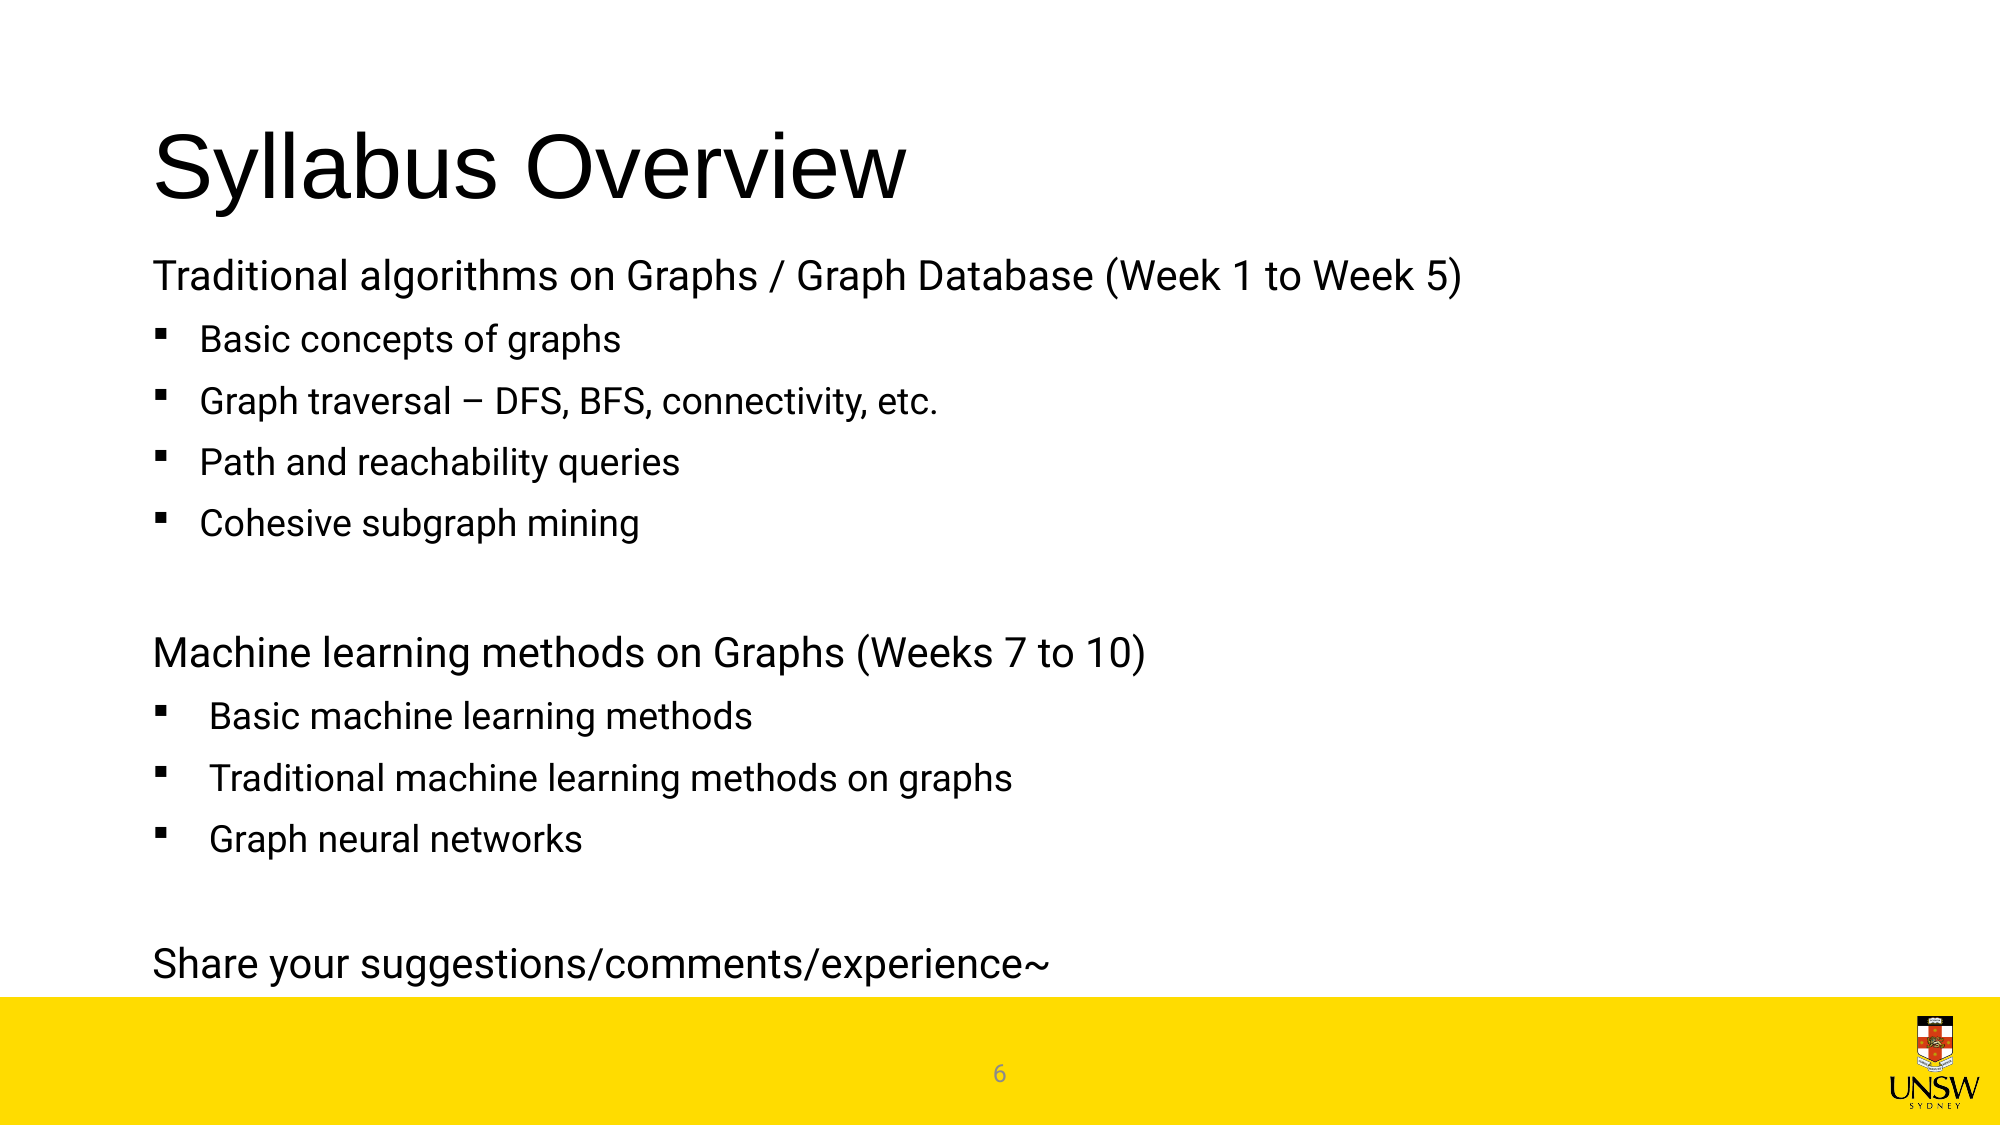

# Syllabus Overview
Traditional algorithms on Graphs / Graph Database (Week 1 to Week 5)
Basic concepts of graphs
Graph traversal – DFS, BFS, connectivity, etc.
Path and reachability queries
Cohesive subgraph mining

Machine learning methods on Graphs (Weeks 7 to 10)
Basic machine learning methods
Traditional machine learning methods on graphs
Graph neural networks

Share your suggestions/comments/experience~
6